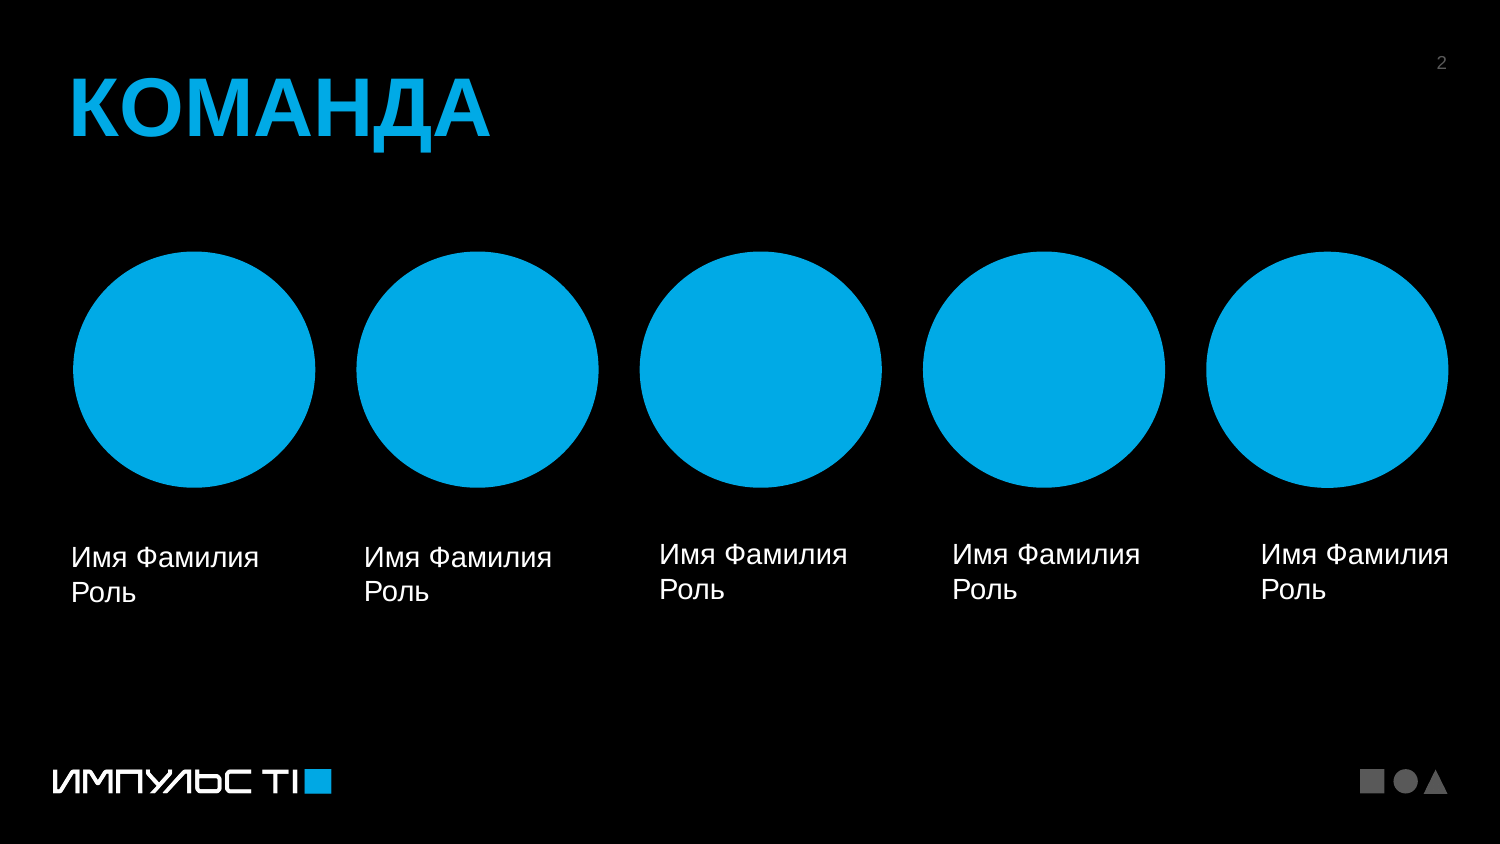

КОМАНДА

Имя Фамилия
Роль
Имя Фамилия
Роль
Имя Фамилия
Роль
Имя Фамилия
Роль
Имя Фамилия
Роль